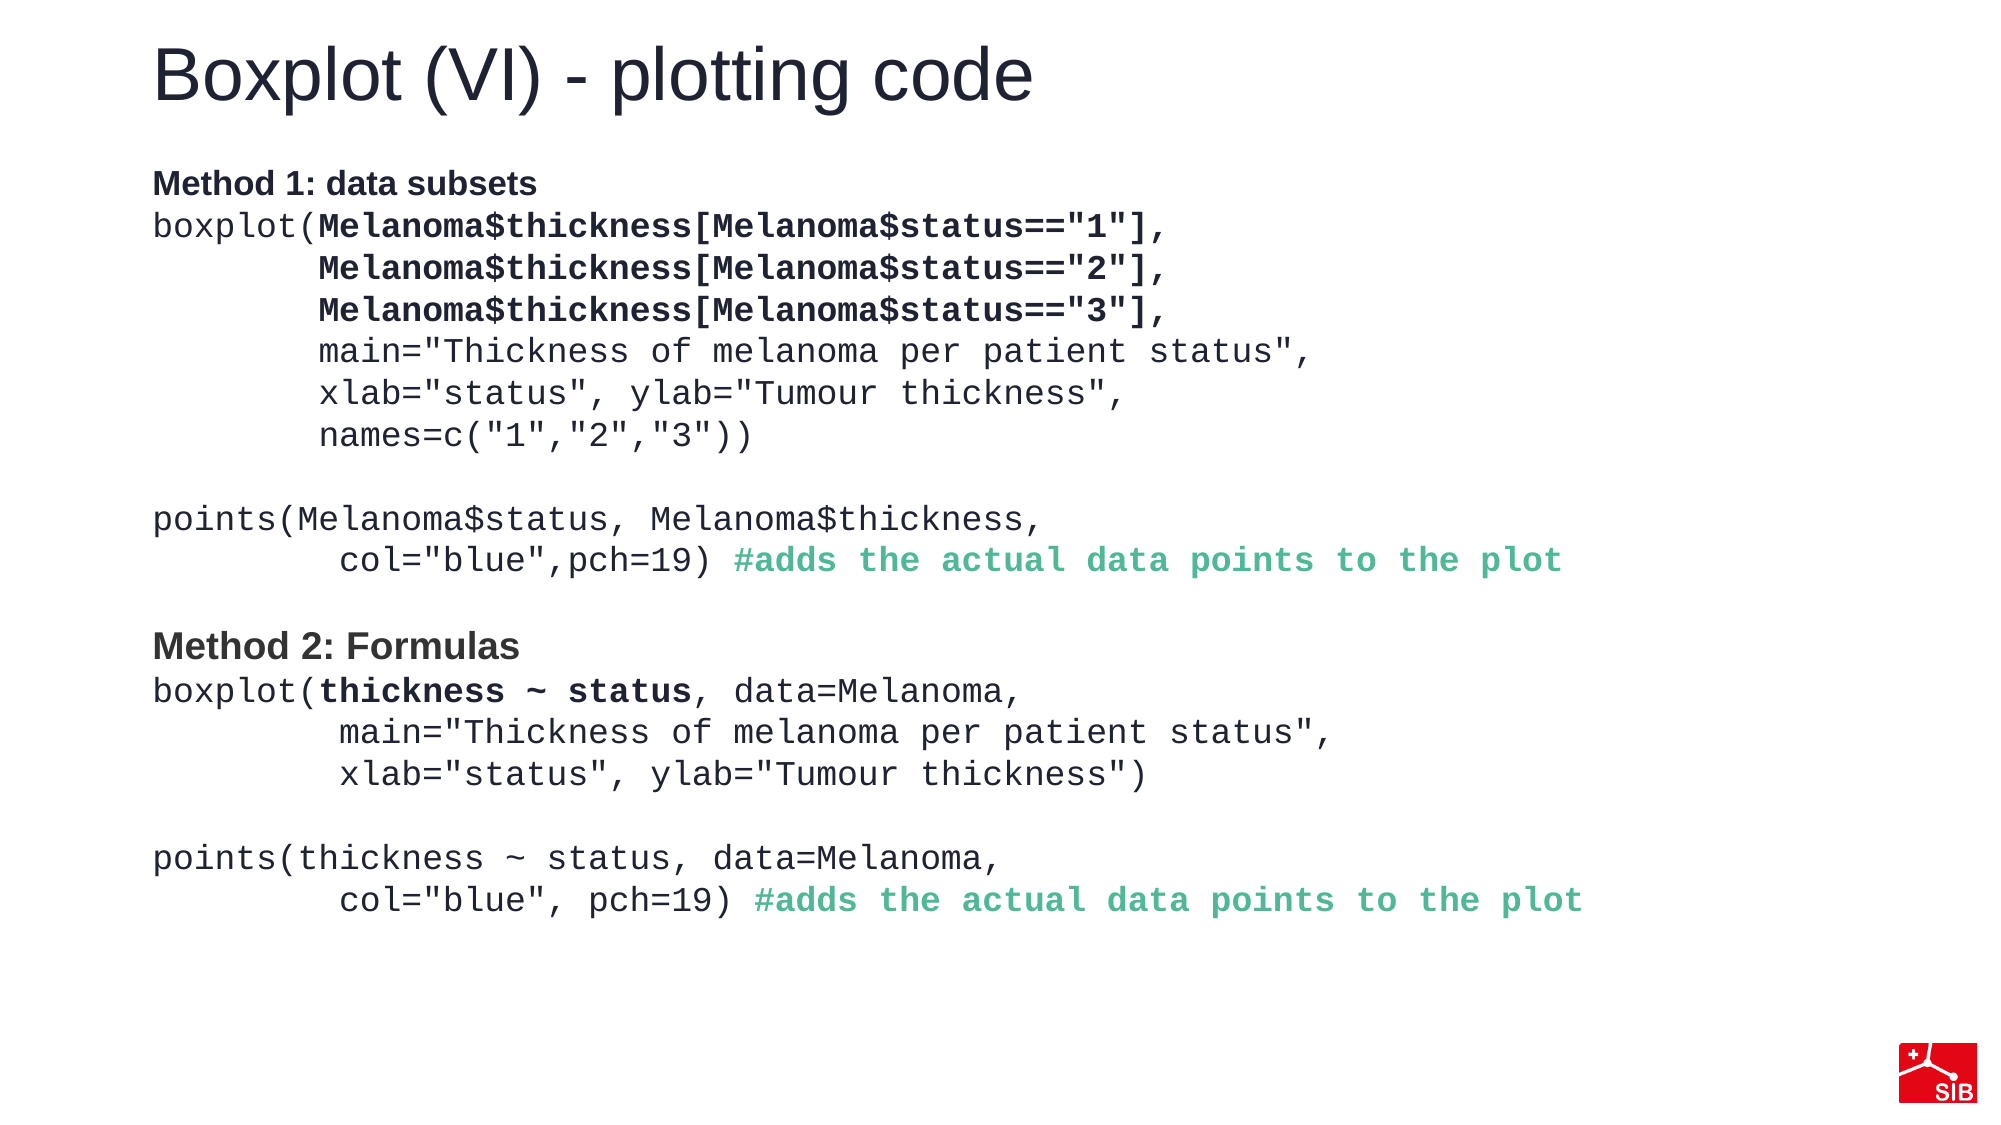

# Boxplot (VI) - plotting code
Method 1: data subsets
boxplot(Melanoma$thickness[Melanoma$status=="1"],
        Melanoma$thickness[Melanoma$status=="2"],
        Melanoma$thickness[Melanoma$status=="3"],
        main="Thickness of melanoma per patient status",
        xlab="status", ylab="Tumour thickness",
        names=c("1","2","3"))

points(Melanoma$status, Melanoma$thickness,
         col="blue",pch=19) #adds the actual data points to the plot

Method 2: Formulas
boxplot(thickness ~ status, data=Melanoma,
         main="Thickness of melanoma per patient status",
         xlab="status", ylab="Tumour thickness")

points(thickness ~ status, data=Melanoma,
         col="blue", pch=19) #adds the actual data points to the plot